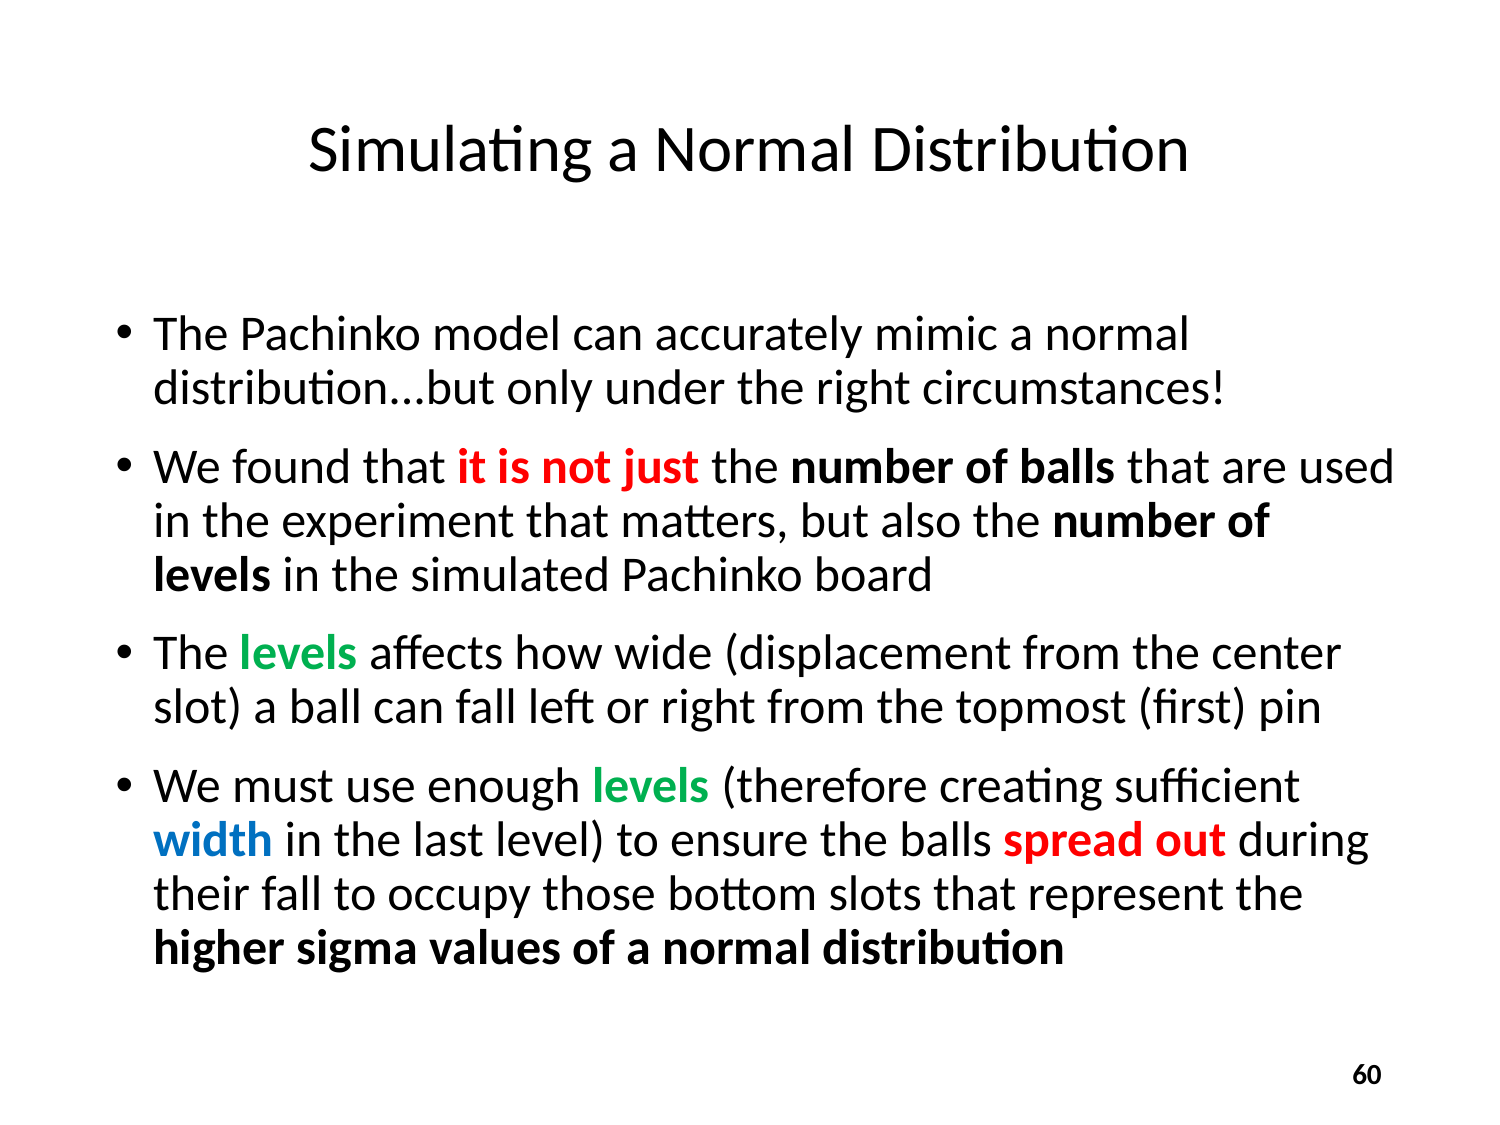

# Simulating a Normal Distribution
The Pachinko model can accurately mimic a normal distribution...but only under the right circumstances!
We found that it is not just the number of balls that are used in the experiment that matters, but also the number of levels in the simulated Pachinko board
The levels affects how wide (displacement from the center slot) a ball can fall left or right from the topmost (first) pin
We must use enough levels (therefore creating sufficient width in the last level) to ensure the balls spread out during their fall to occupy those bottom slots that represent the higher sigma values of a normal distribution
60